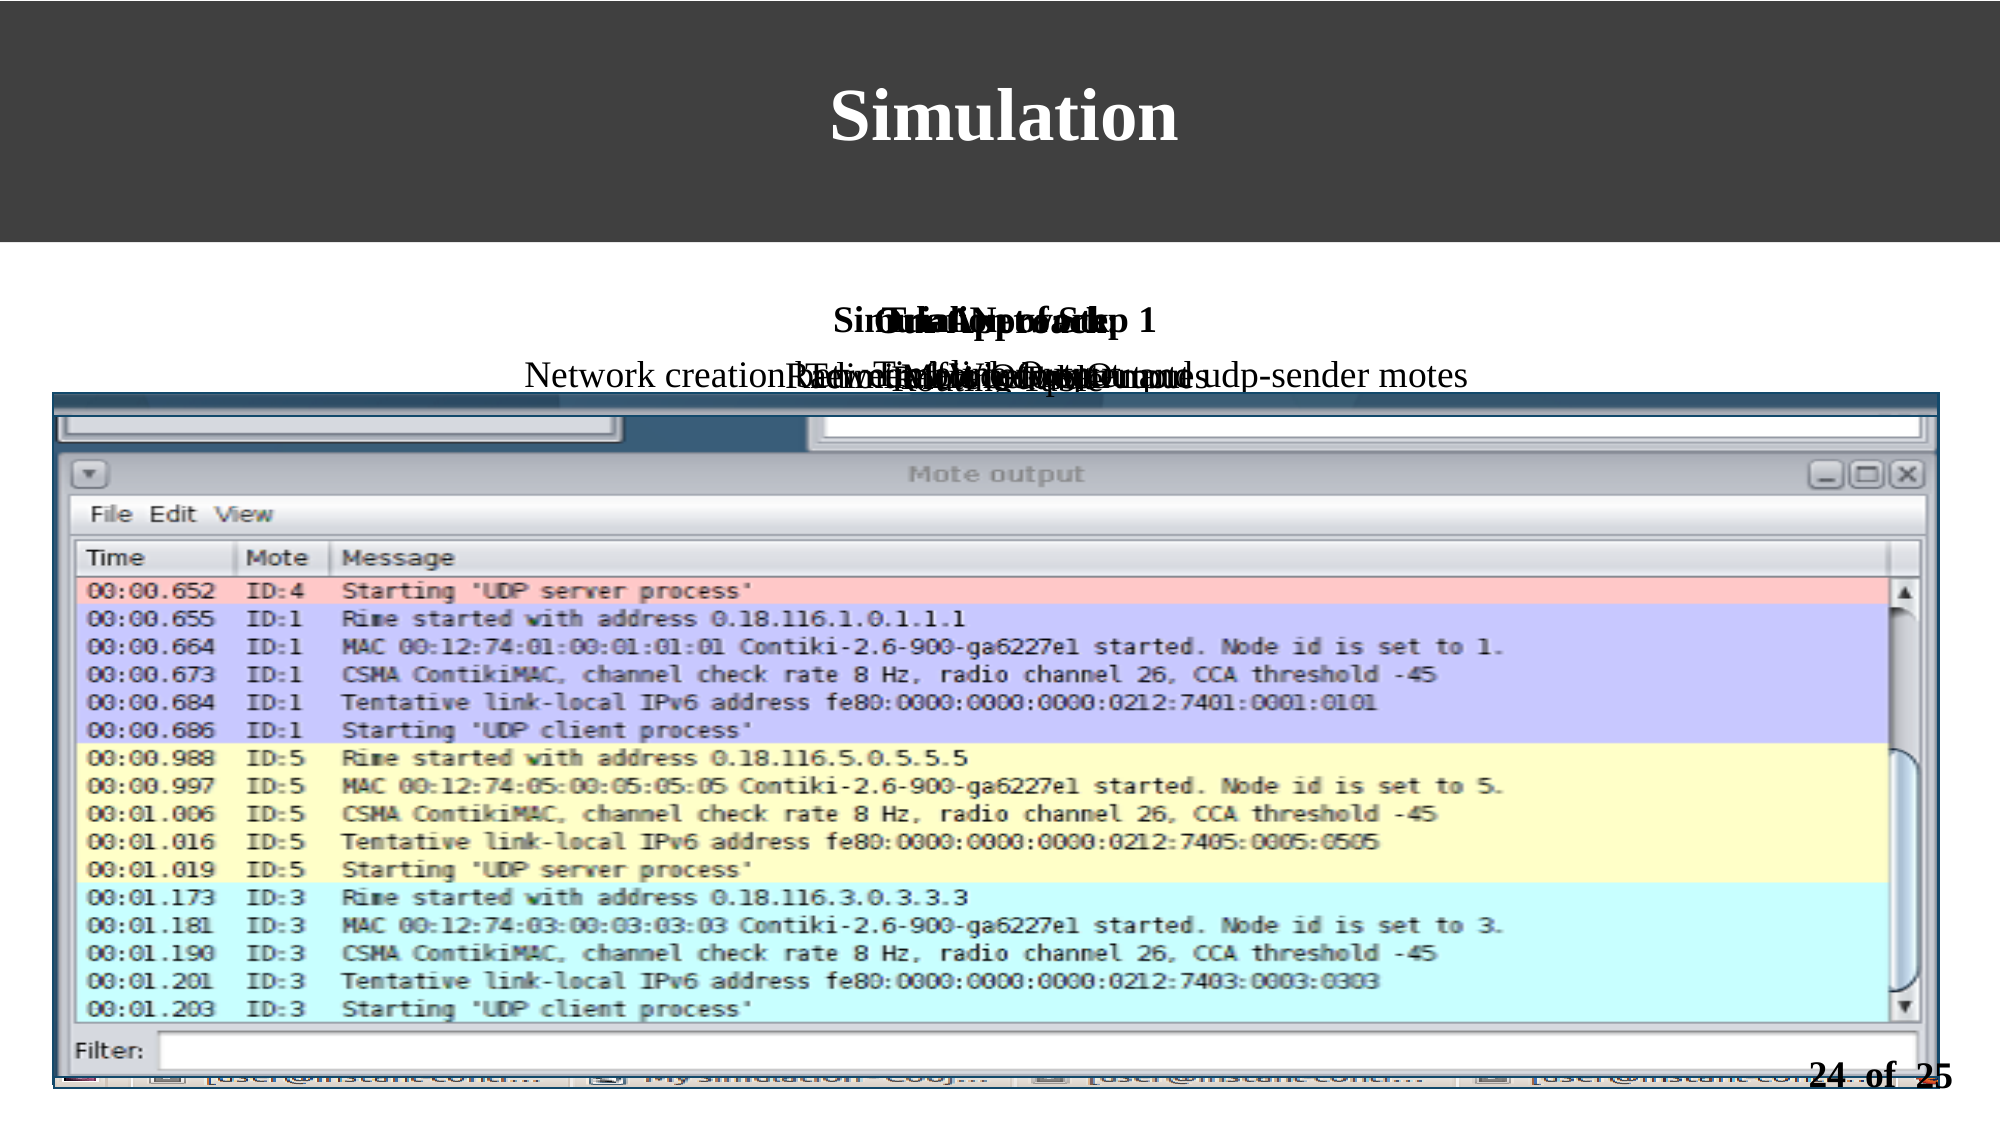

Simulation
Simulation of Step 1
Trial Network
Our Approach:

Step 1: Create a NDP network between udp-server mote and udp-client mote and implement proposed attack scenario.
Step 2: Create a NDP network between udp-server mote and udp-client mote and implement proposed mitigation algorithm.
Step 3: Comparative study between step 1 and step 2.
Timeline Output

Network creation between border-router and udp-sender motes

Radio traffic between motes

Terminal Window Output

Mote Output

Routing Table

24  of
25